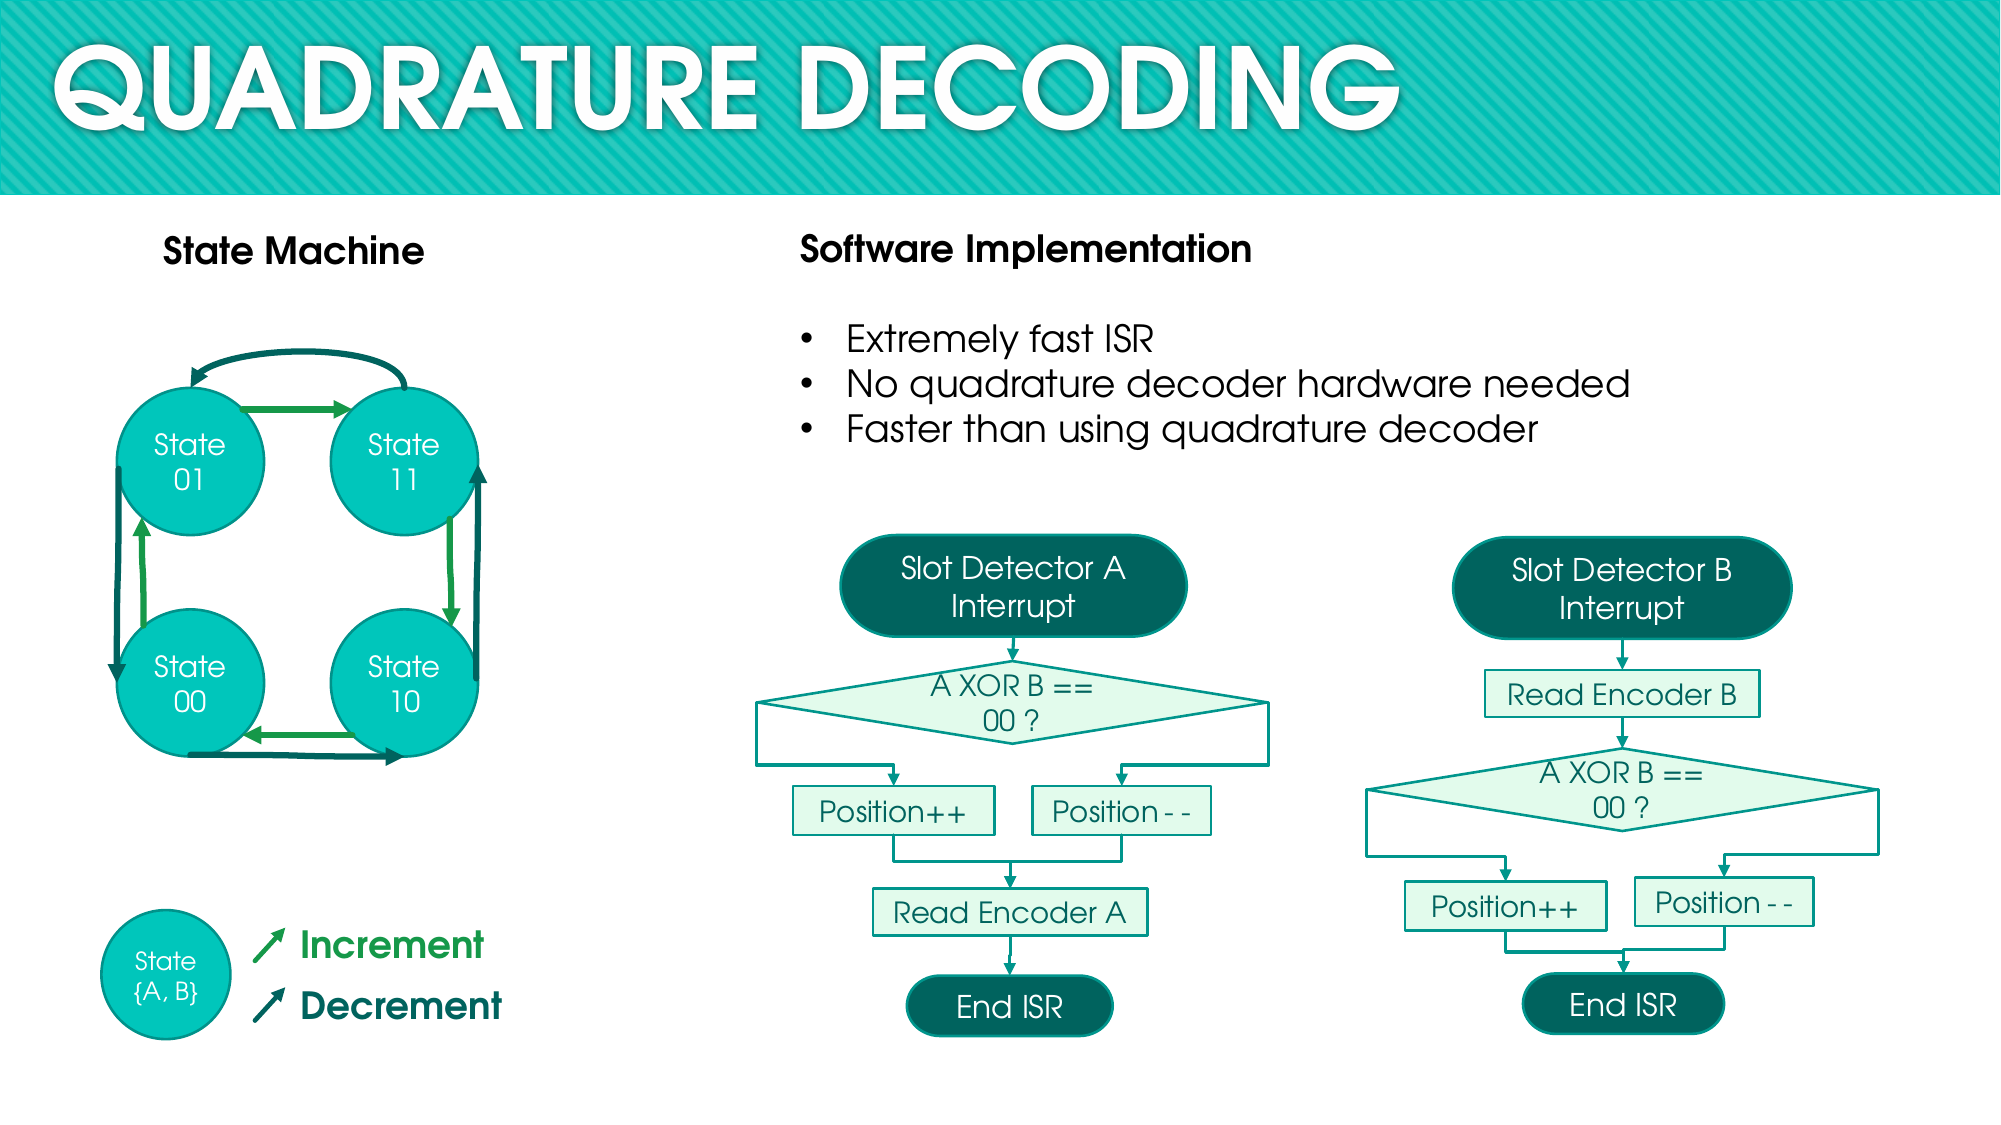

# QUADRATURE DECODING
Software Implementation

Extremely fast ISR
No quadrature decoder hardware needed
Faster than using quadrature decoder
State Machine
State 01
State 11
State 00
State 10
Slot Detector A Interrupt
Slot Detector B Interrupt
A XOR B == 00 ?
Read Encoder B
A XOR B == 00 ?
Position++
Position--
Position--
Position++
Read Encoder A
End ISR
End ISR

State
{A, B}

Increment
Decrement